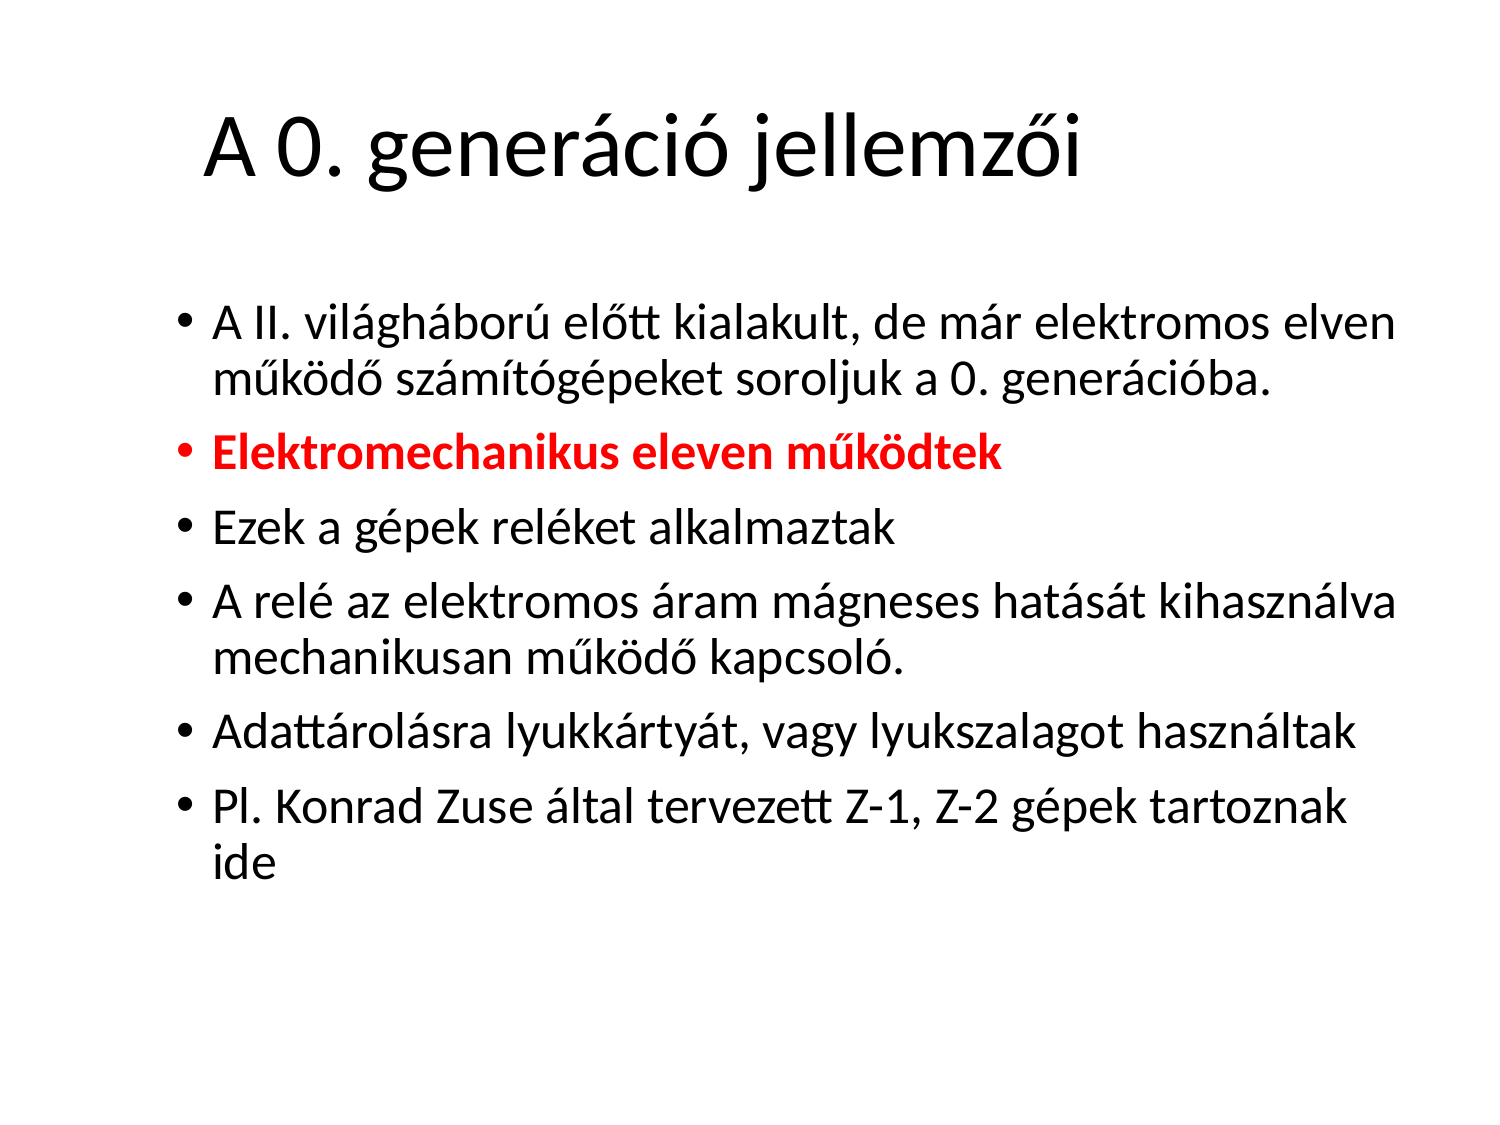

# A 0. generáció jellemzői
A II. világháború előtt kialakult, de már elektromos elven működő számítógépeket soroljuk a 0. generációba.
Elektromechanikus eleven működtek
Ezek a gépek reléket alkalmaztak
A relé az elektromos áram mágneses hatását kihasználva mechanikusan működő kapcsoló.
Adattárolásra lyukkártyát, vagy lyukszalagot használtak
Pl. Konrad Zuse által tervezett Z-1, Z-2 gépek tartoznak ide